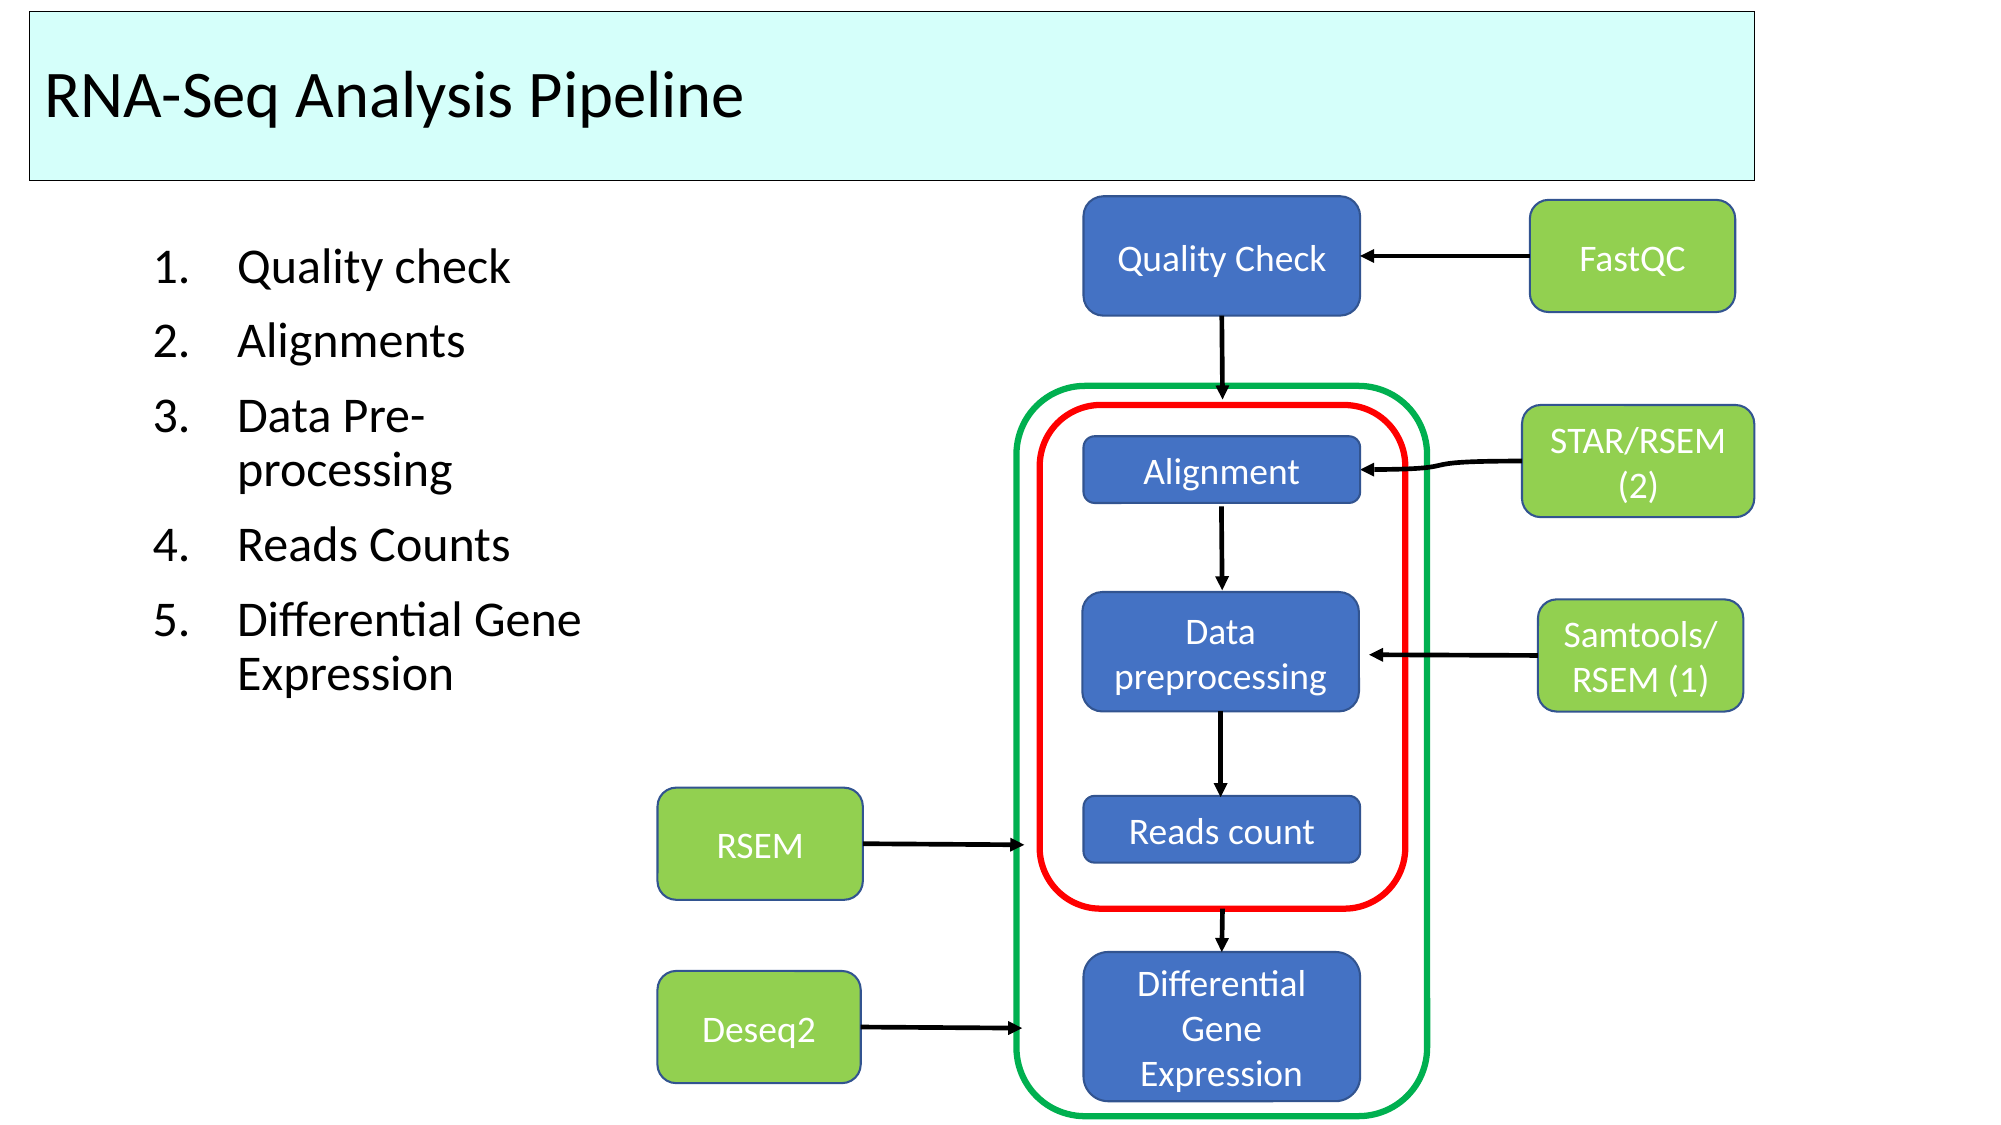

RNA-Seq Analysis Pipeline
Quality Check
FastQC
Quality check
Alignments
Data Pre-processing
Reads Counts
Differential Gene Expression

STAR/RSEM (2)
Alignment
Data preprocessing
Samtools/RSEM (1)
RSEM
Reads count
Differential Gene Expression
Deseq2